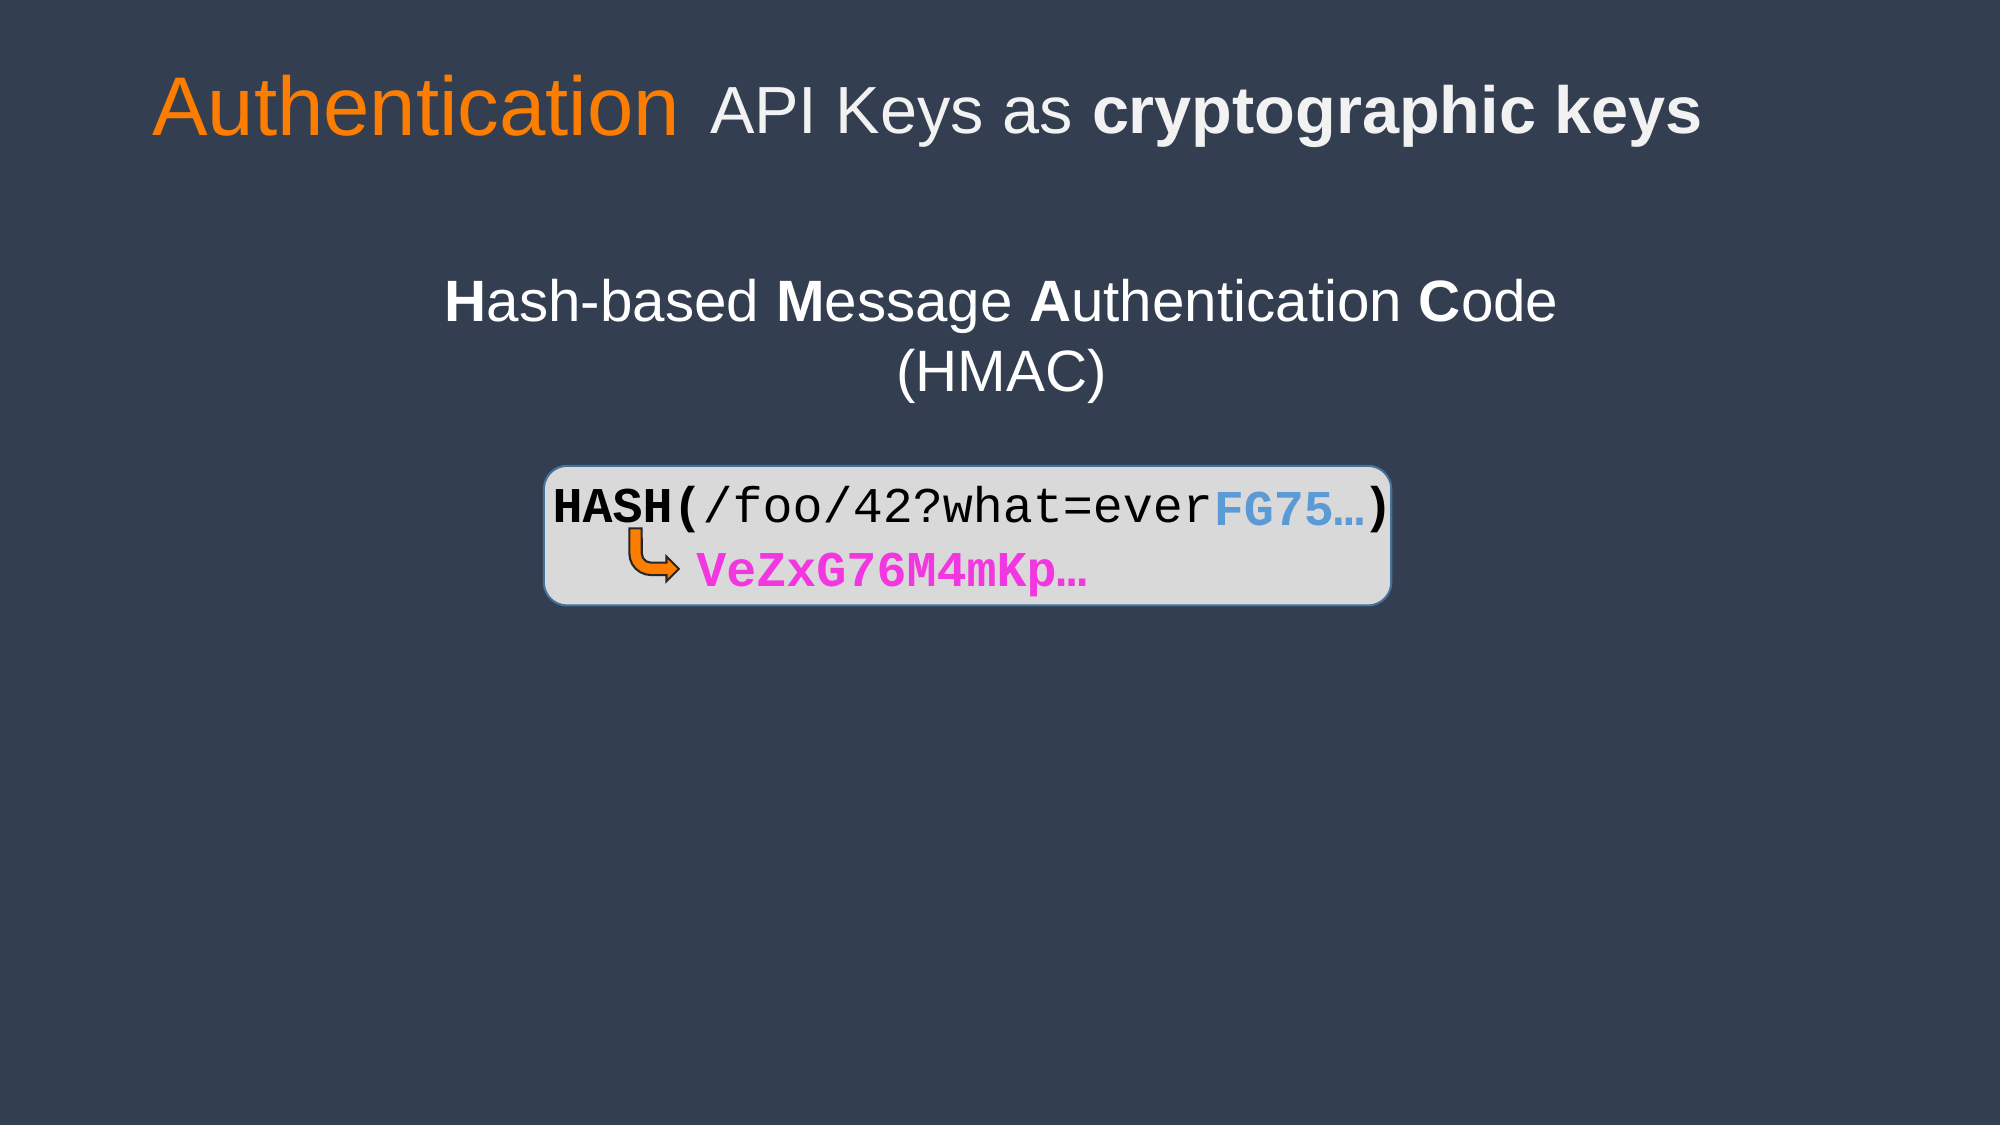

Agenda
Authentication

API Keys as cryptographic keys
Hash-based Message Authentication Code
(HMAC)
HASH(/foo/42?what=ever     )

FG75…

VeZxG76M4mKp…